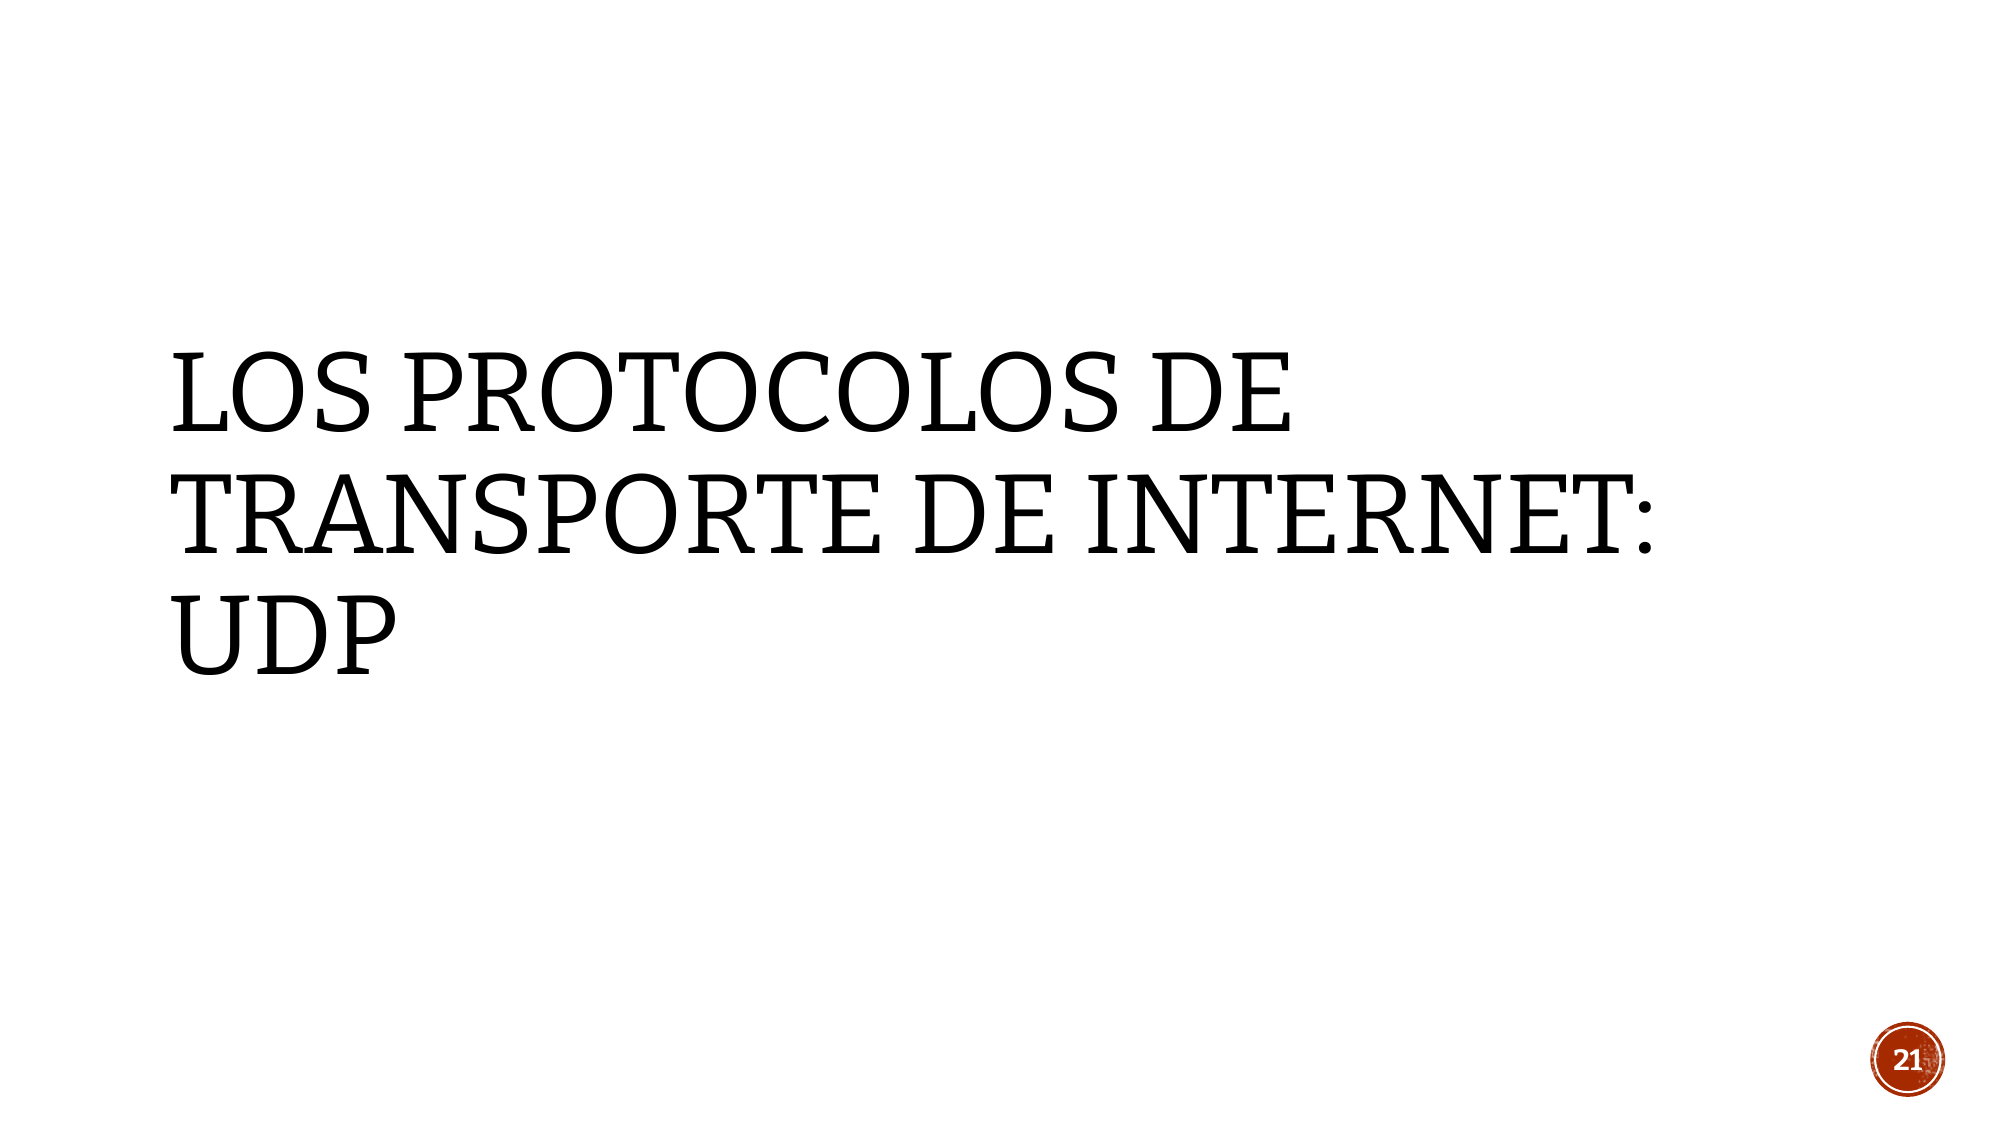

# Los protocolos de transporte de internet: udp
21